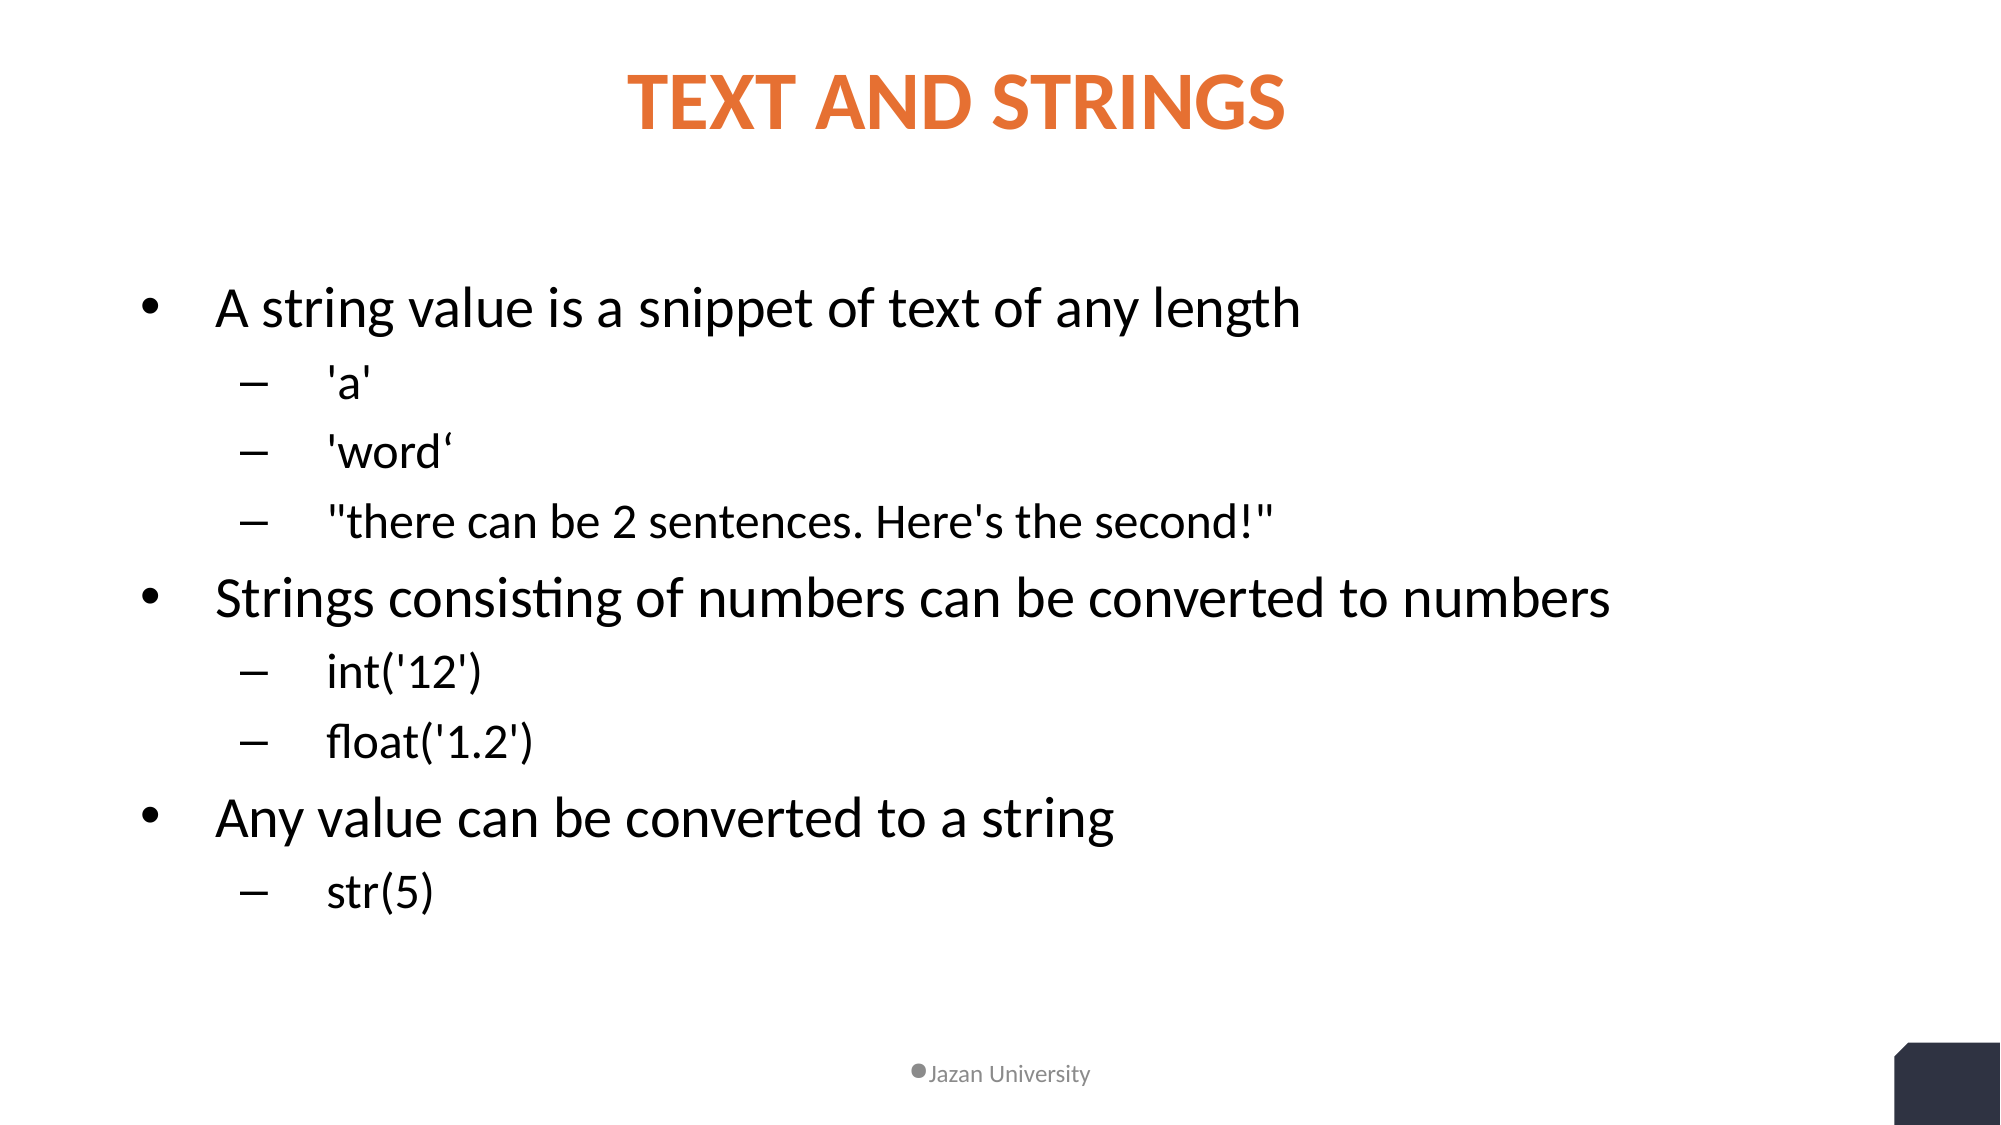

# Text and Strings
A string value is a snippet of text of any length
 'a'
 'word‘
 "there can be 2 sentences. Here's the second!"
Strings consisting of numbers can be converted to numbers
 int('12')
 float('1.2')
Any value can be converted to a string
 str(5)
Jazan University